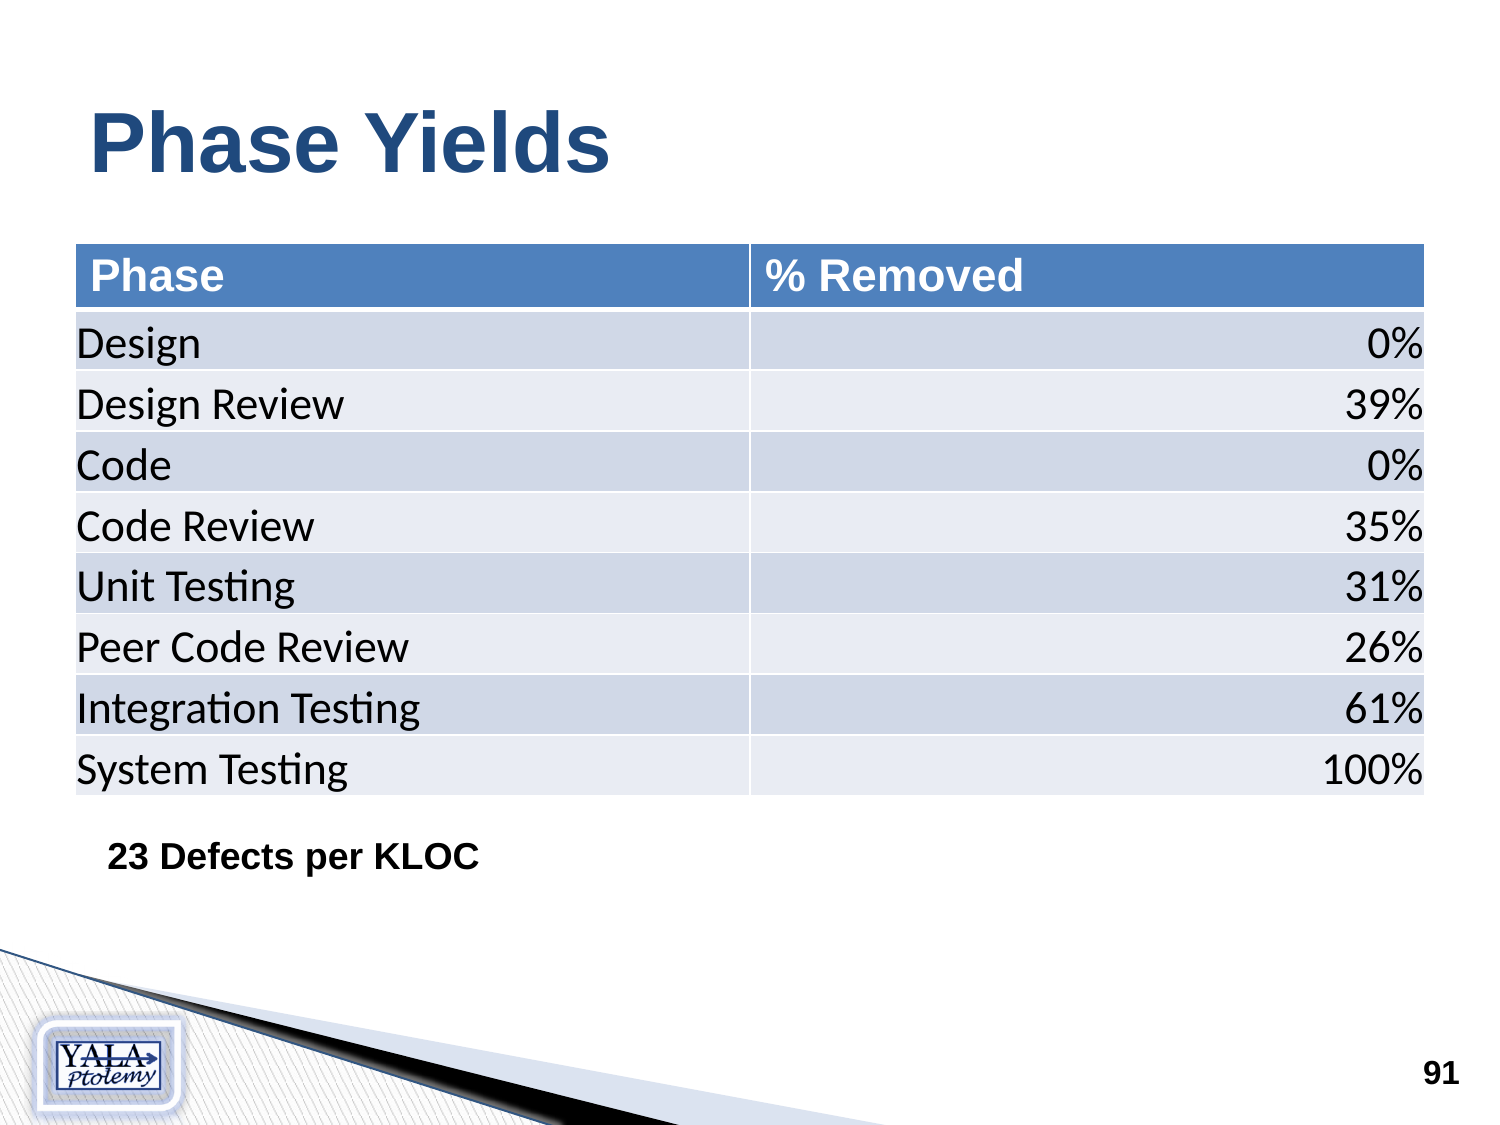

# Phase Yields
| Phase | % Removed |
| --- | --- |
| Design | 0% |
| Design Review | 39% |
| Code | 0% |
| Code Review | 35% |
| Unit Testing | 31% |
| Peer Code Review | 26% |
| Integration Testing | 61% |
| System Testing | 100% |
23 Defects per KLOC
91